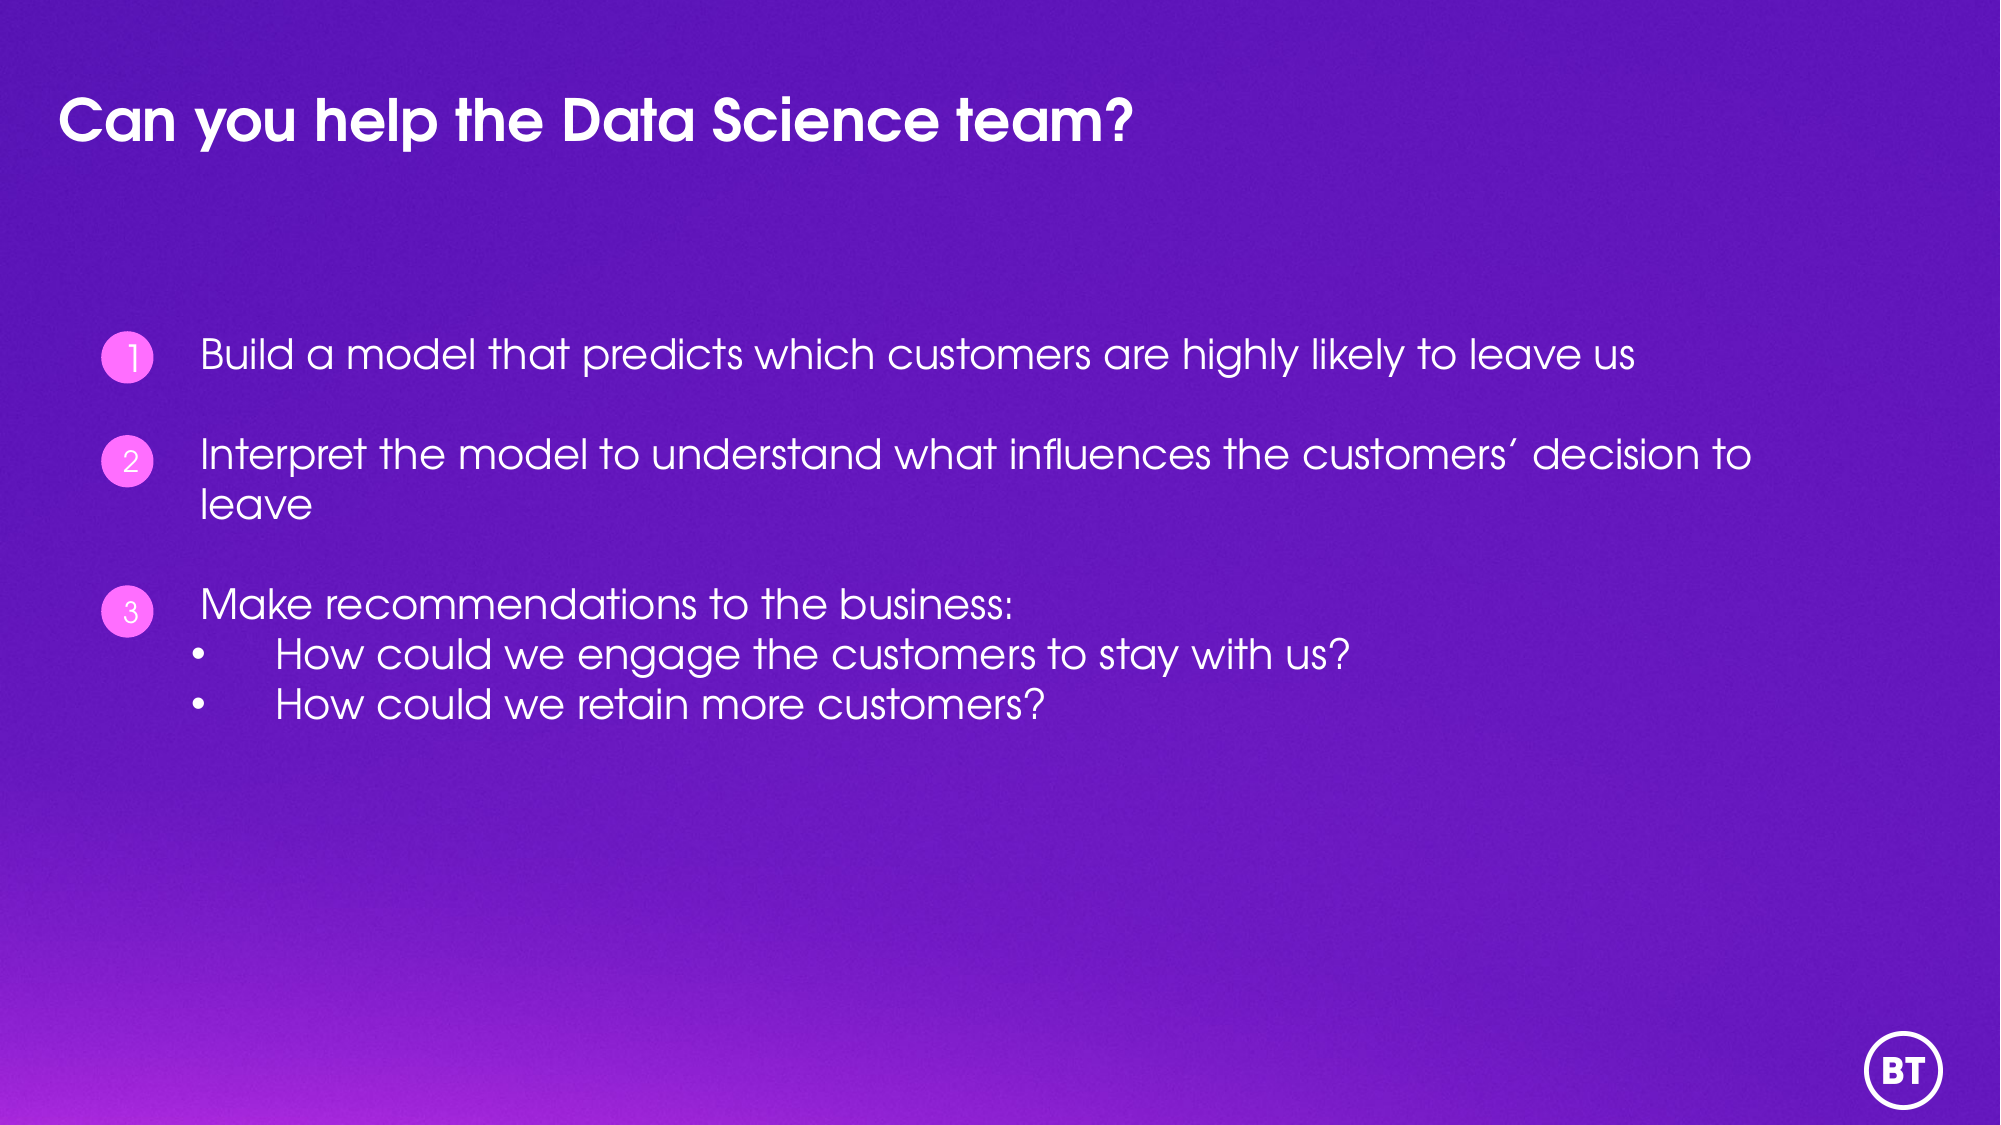

# Can you help the Data Science team?
Build a model that predicts which customers are highly likely to leave us

Interpret the model to understand what influences the customers’ decision to leave

Make recommendations to the business:
How could we engage the customers to stay with us?
How could we retain more customers?
1
2
3